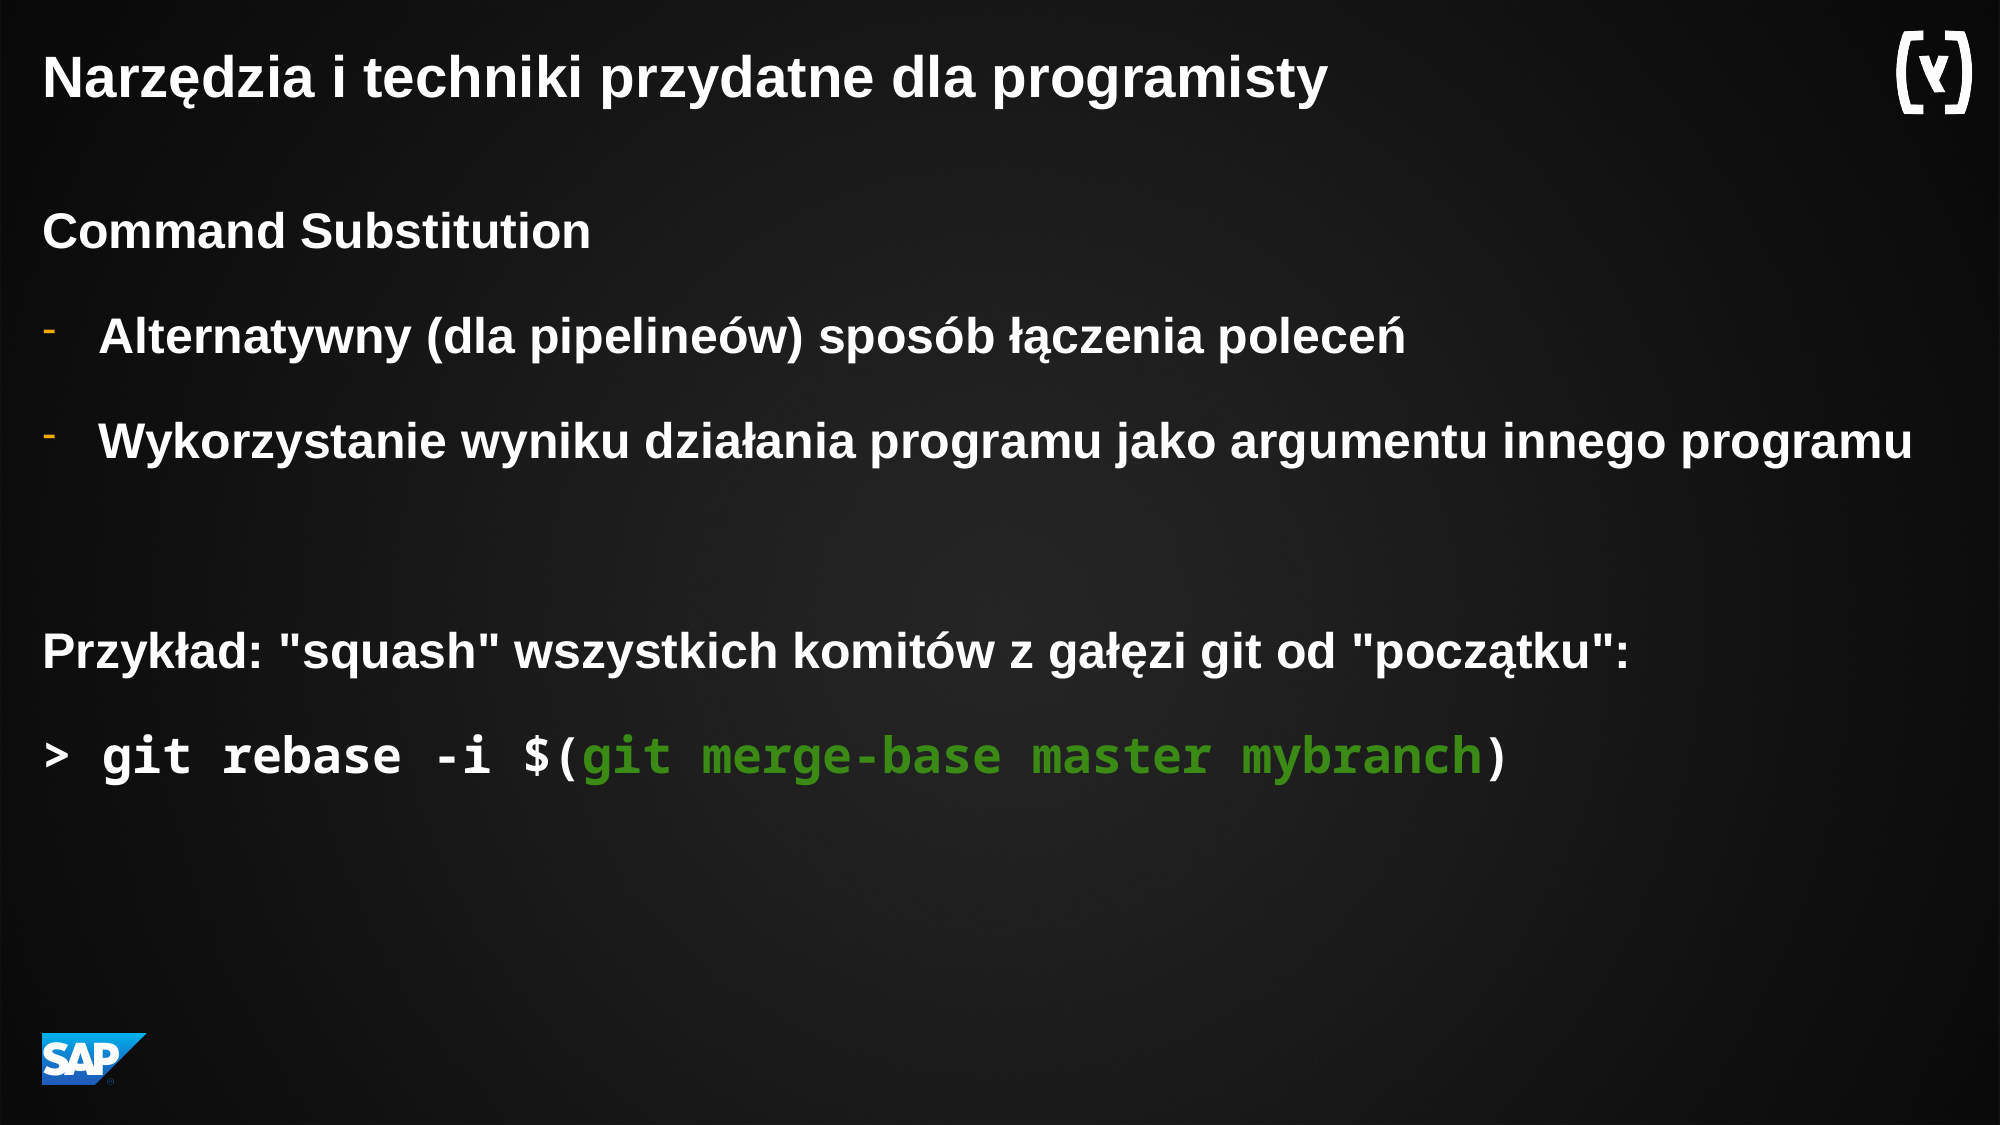

# Narzędzia i techniki przydatne dla programisty
Command Substitution
Alternatywny (dla pipelineów) sposób łączenia poleceń
Wykorzystanie wyniku działania programu jako argumentu innego programu

Przykład: "squash" wszystkich komitów z gałęzi git od "początku":
> git rebase -i $(git merge-base master mybranch)